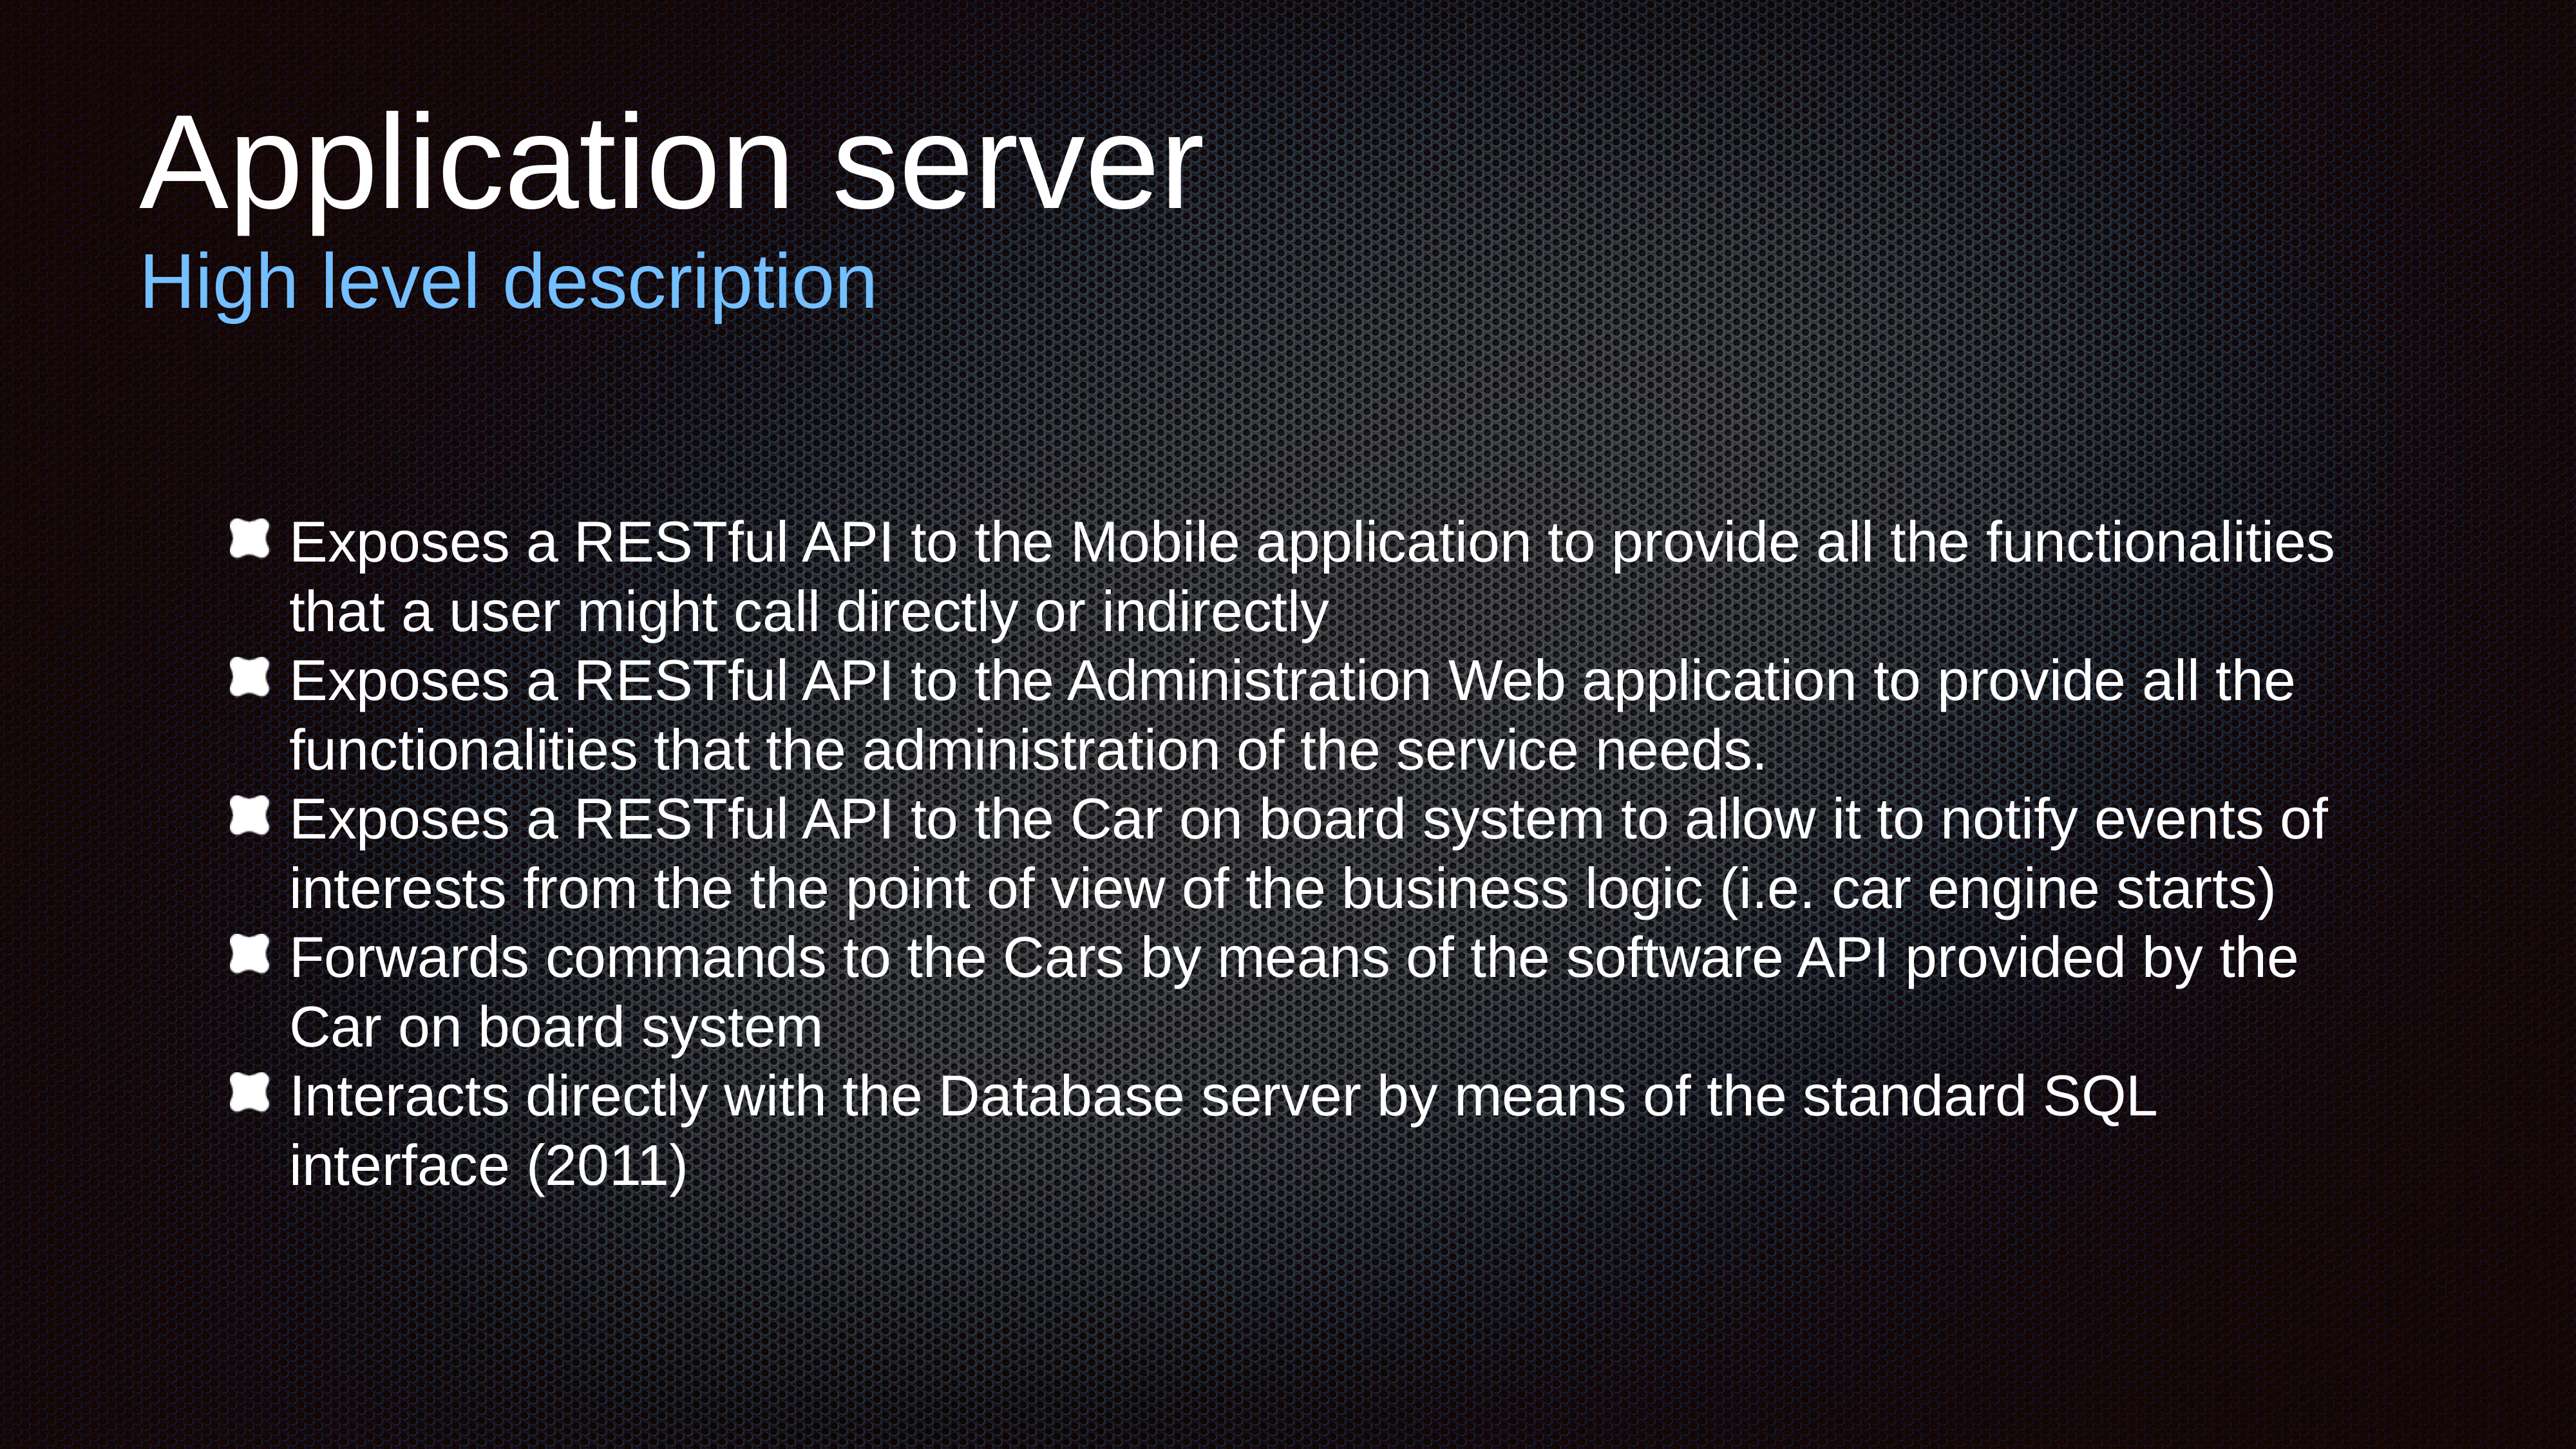

Application server
High level description
Exposes a RESTful API to the Mobile application to provide all the functionalities that a user might call directly or indirectly
Exposes a RESTful API to the Administration Web application to provide all the functionalities that the administration of the service needs.
Exposes a RESTful API to the Car on board system to allow it to notify events of interests from the the point of view of the business logic (i.e. car engine starts)
Forwards commands to the Cars by means of the software API provided by the Car on board system
Interacts directly with the Database server by means of the standard SQL interface (2011)